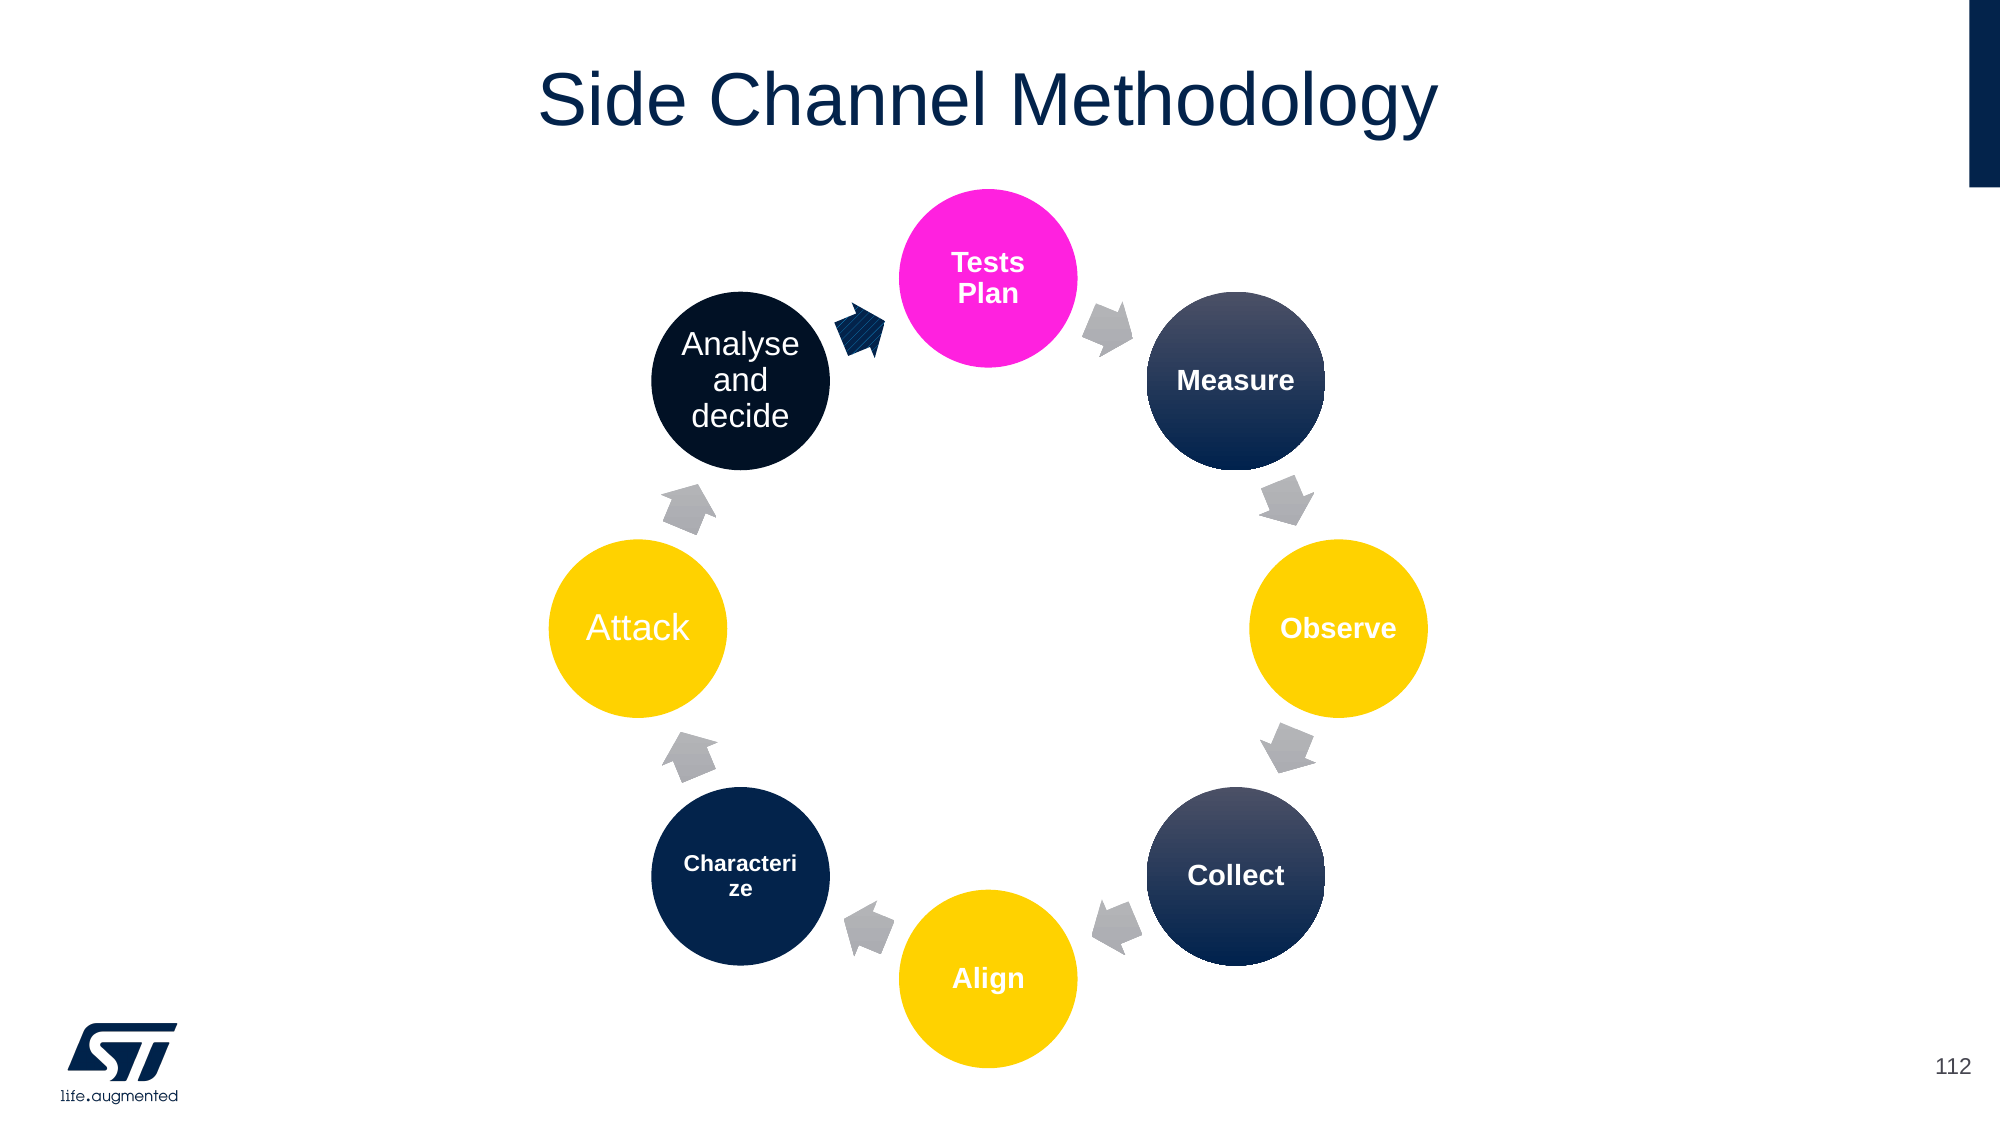

Side Channel Methodology
Tests Plan

Measure

Observe

Collect

Align

Characterize

Attack

Analyse and decide

112